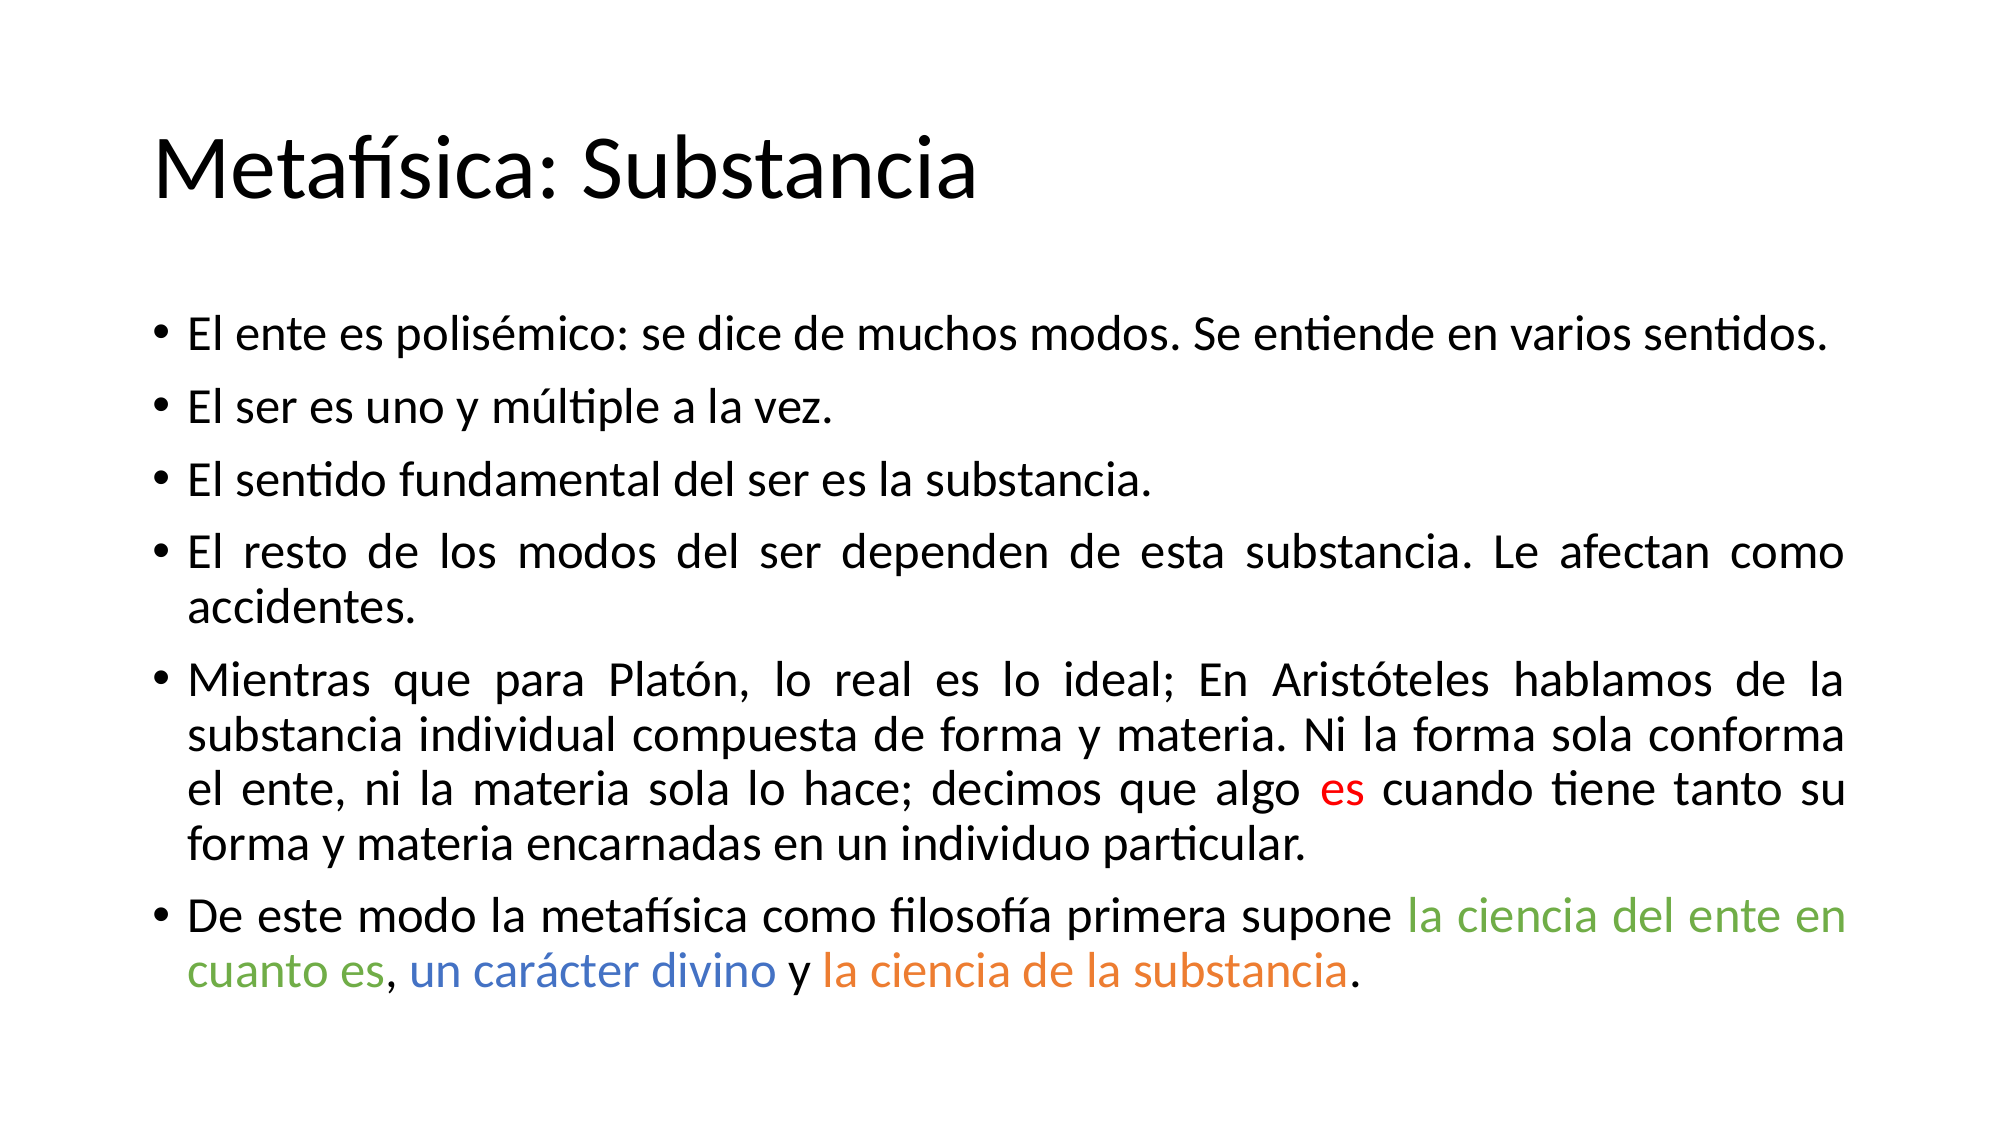

# Metafísica: Substancia
El ente es polisémico: se dice de muchos modos. Se entiende en varios sentidos.
El ser es uno y múltiple a la vez.
El sentido fundamental del ser es la substancia.
El resto de los modos del ser dependen de esta substancia. Le afectan como accidentes.
Mientras que para Platón, lo real es lo ideal; En Aristóteles hablamos de la substancia individual compuesta de forma y materia. Ni la forma sola conforma el ente, ni la materia sola lo hace; decimos que algo es cuando tiene tanto su forma y materia encarnadas en un individuo particular.
De este modo la metafísica como filosofía primera supone la ciencia del ente en cuanto es, un carácter divino y la ciencia de la substancia.